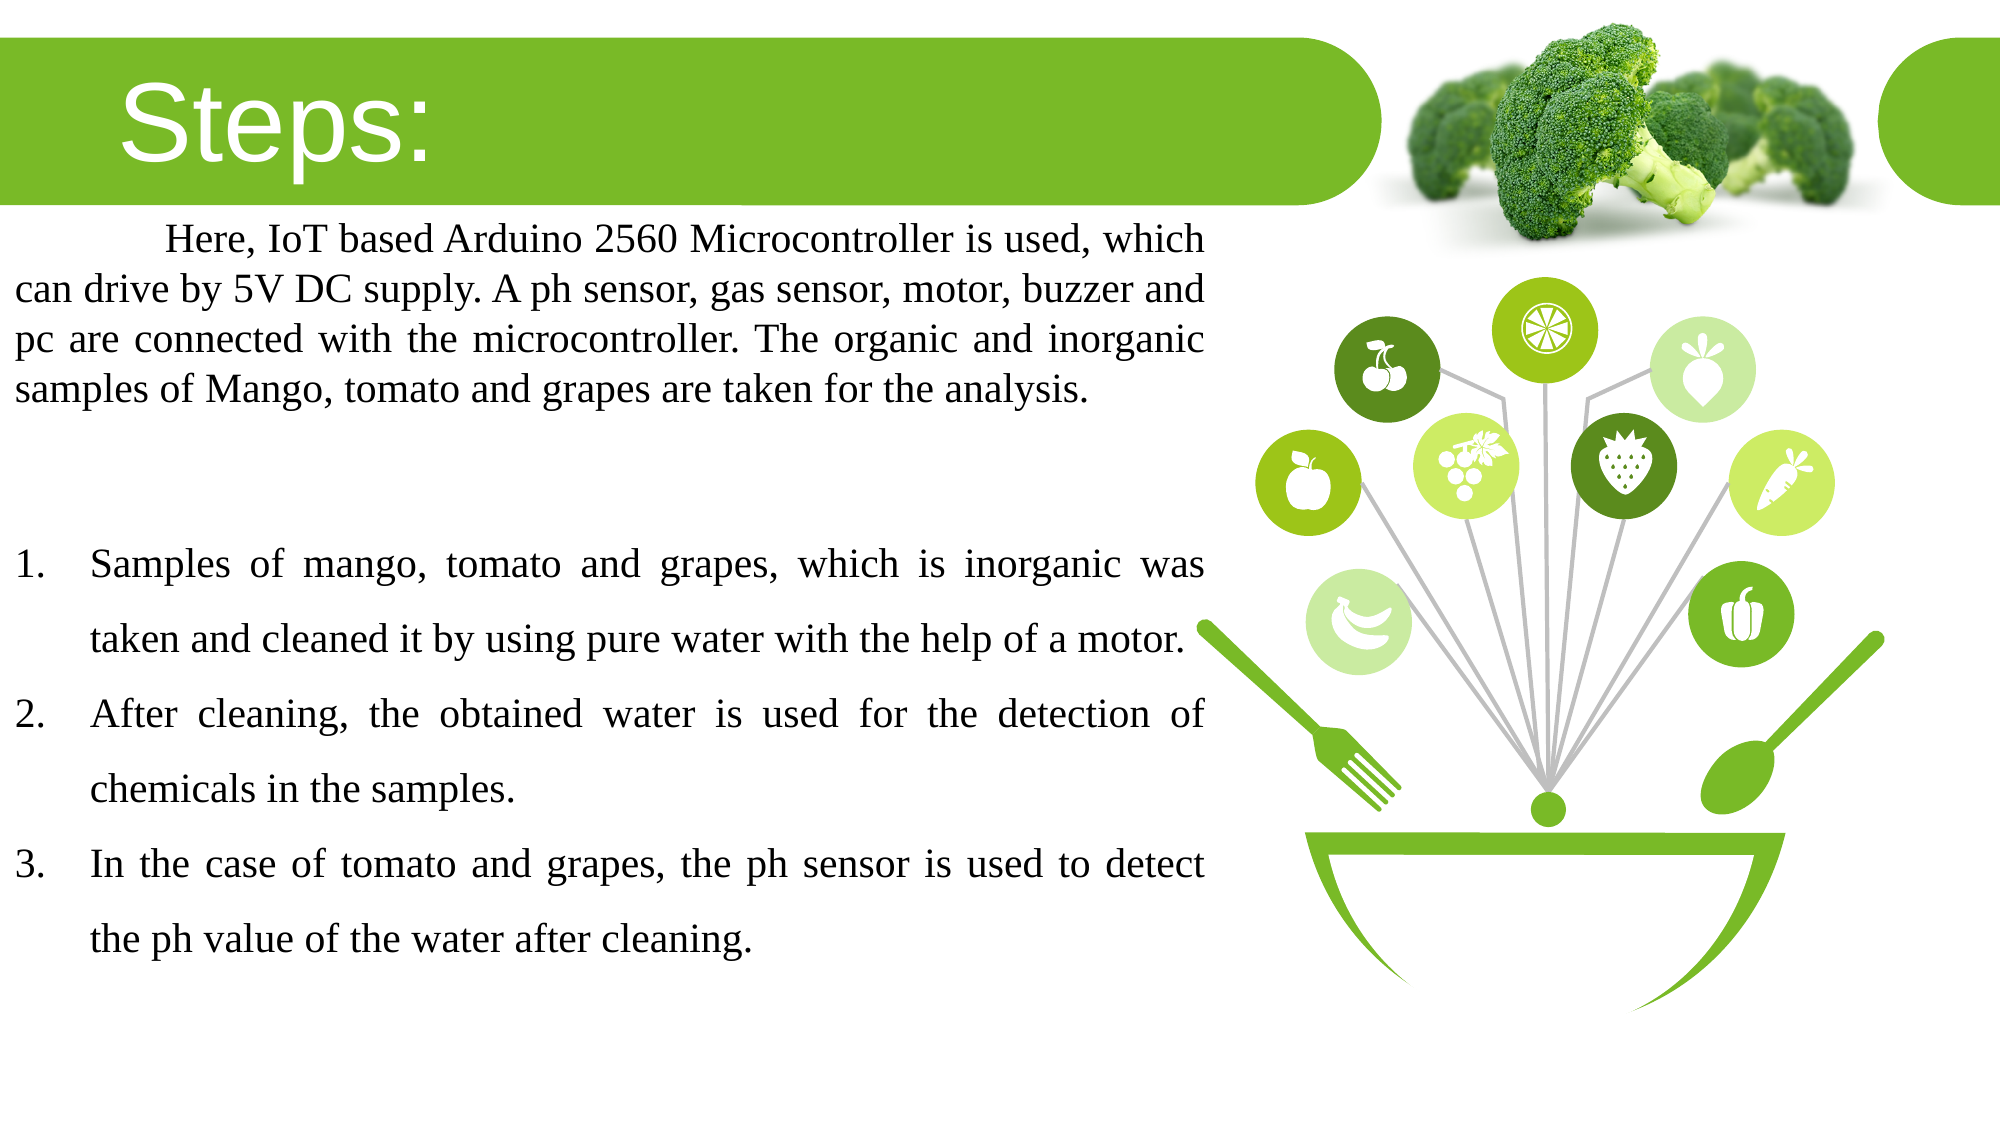

Steps:
	Here, IoT based Arduino 2560 Microcontroller is used, which can drive by 5V DC supply. A ph sensor, gas sensor, motor, buzzer and pc are connected with the microcontroller. The organic and inorganic samples of Mango, tomato and grapes are taken for the analysis.

Samples of mango, tomato and grapes, which is inorganic was taken and cleaned it by using pure water with the help of a motor.
After cleaning, the obtained water is used for the detection of chemicals in the samples.
In the case of tomato and grapes, the ph sensor is used to detect the ph value of the water after cleaning.